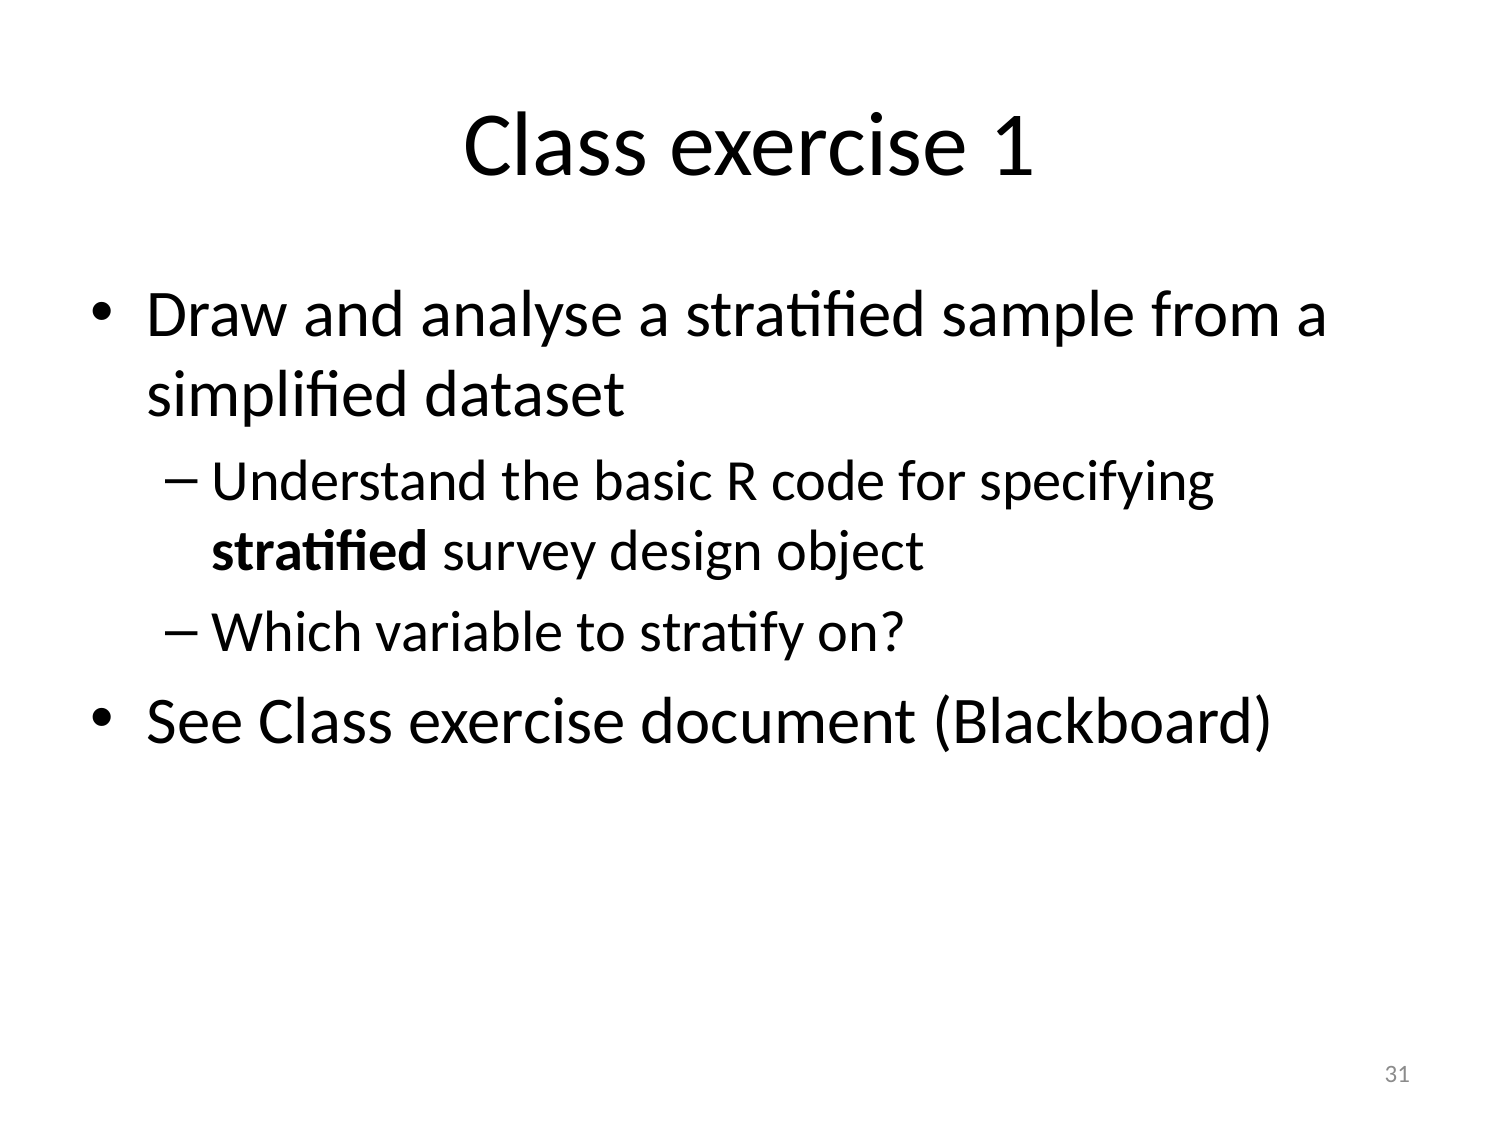

# Class exercise 1
Draw and analyse a stratified sample from a simplified dataset
Understand the basic R code for specifying stratified survey design object
Which variable to stratify on?
See Class exercise document (Blackboard)
31